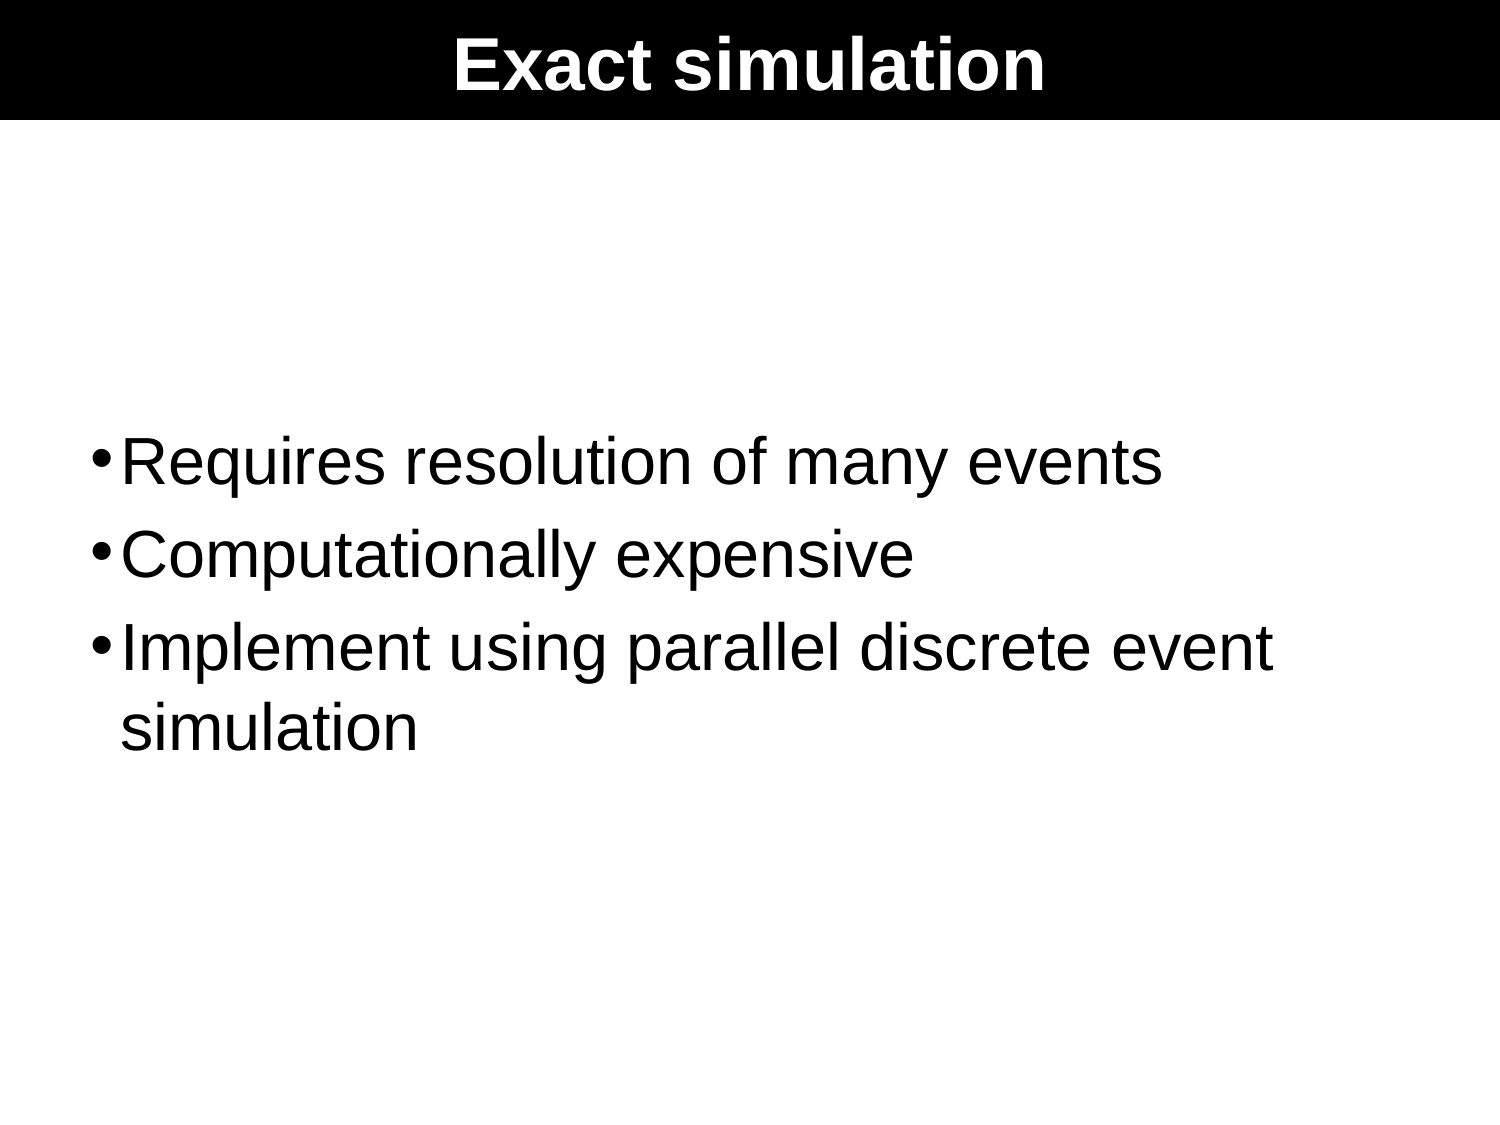

# Exact simulation
Requires resolution of many events
Computationally expensive
Implement using parallel discrete event simulation